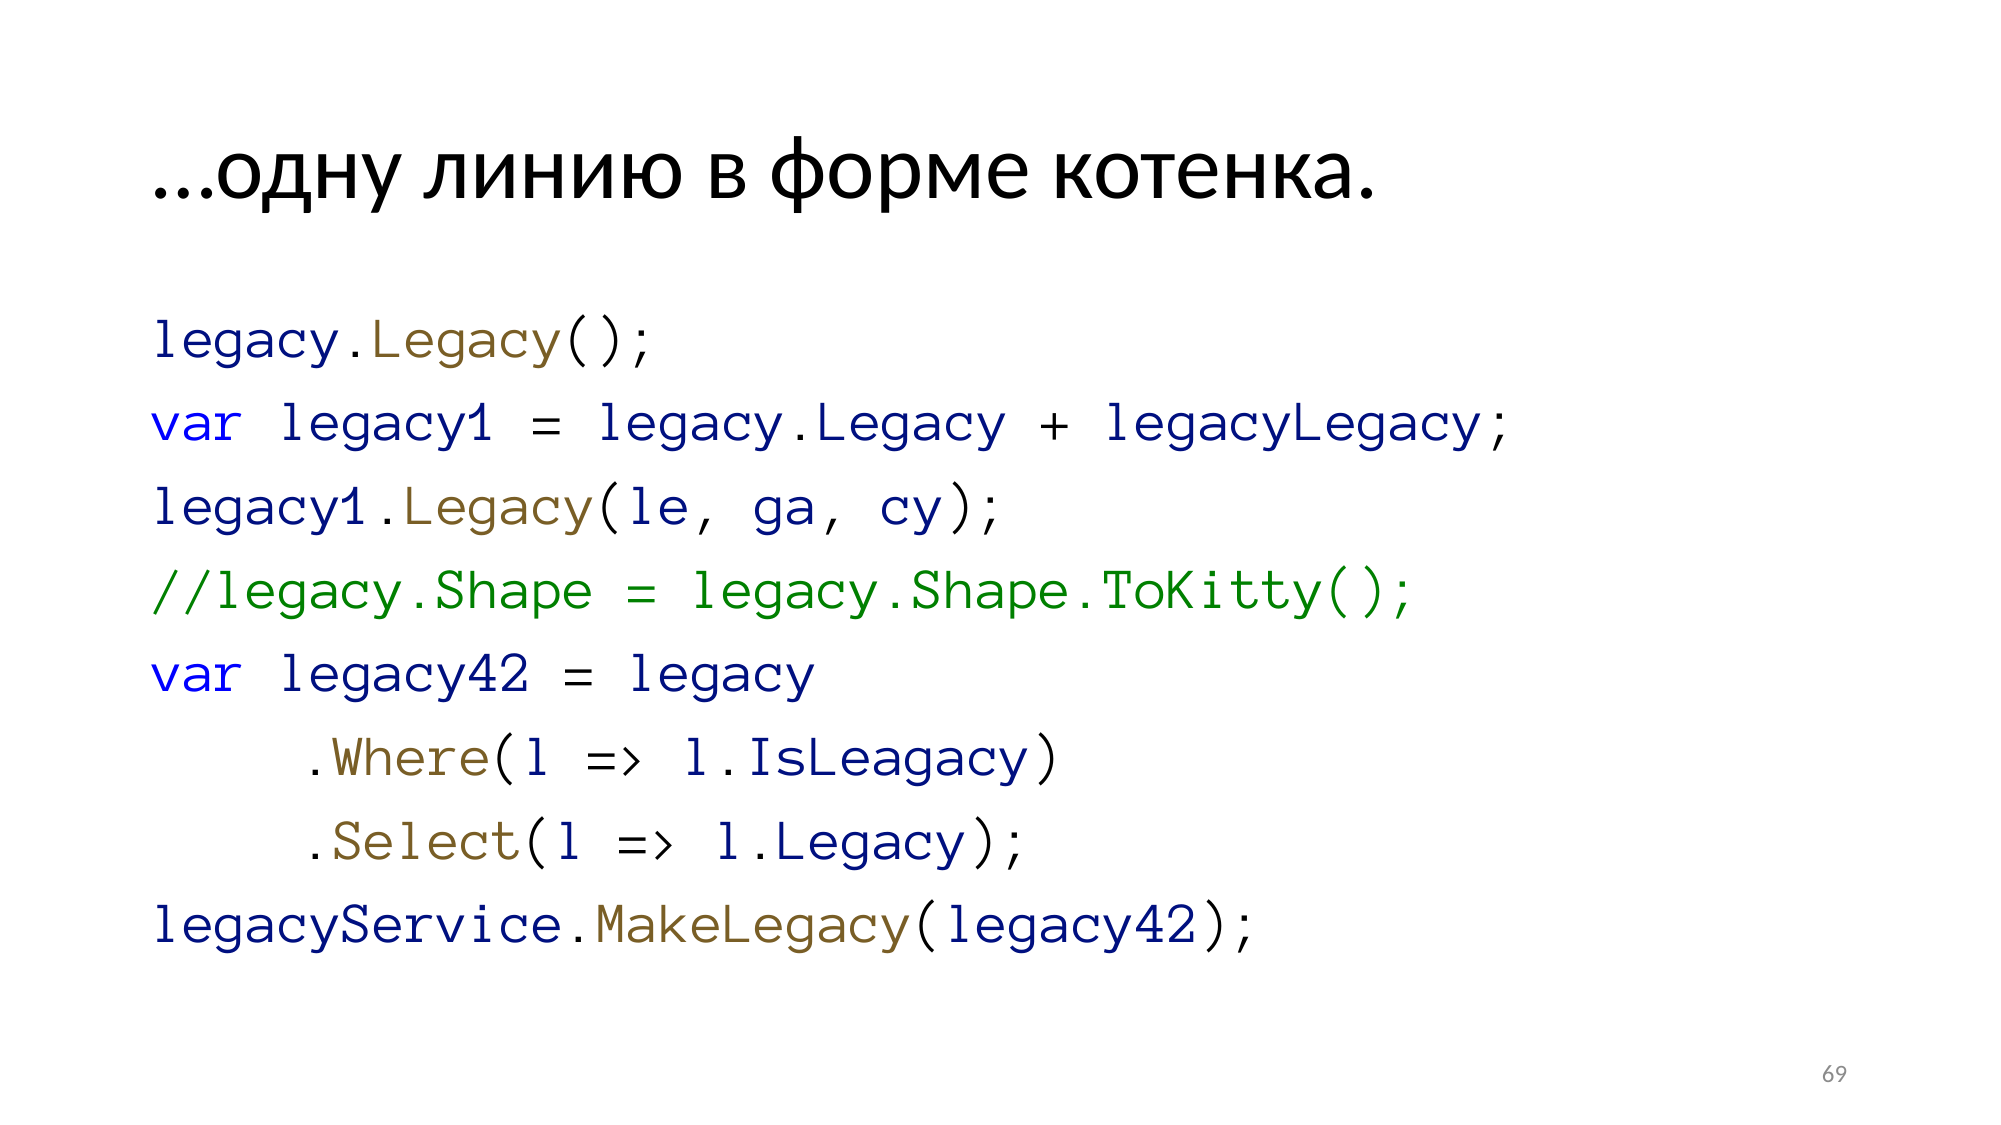

# …одну линию в форме котенка.
legacy.Legacy();
var legacy1 = legacy.Legacy + legacyLegacy;
legacy1.Legacy(le, ga, cy);
//legacy.Shape = legacy.Shape.ToKitty();
var legacy42 = legacy
	.Where(l => l.IsLeagacy)
	.Select(l => l.Legacy);
legacyService.MakeLegacy(legacy42);
69